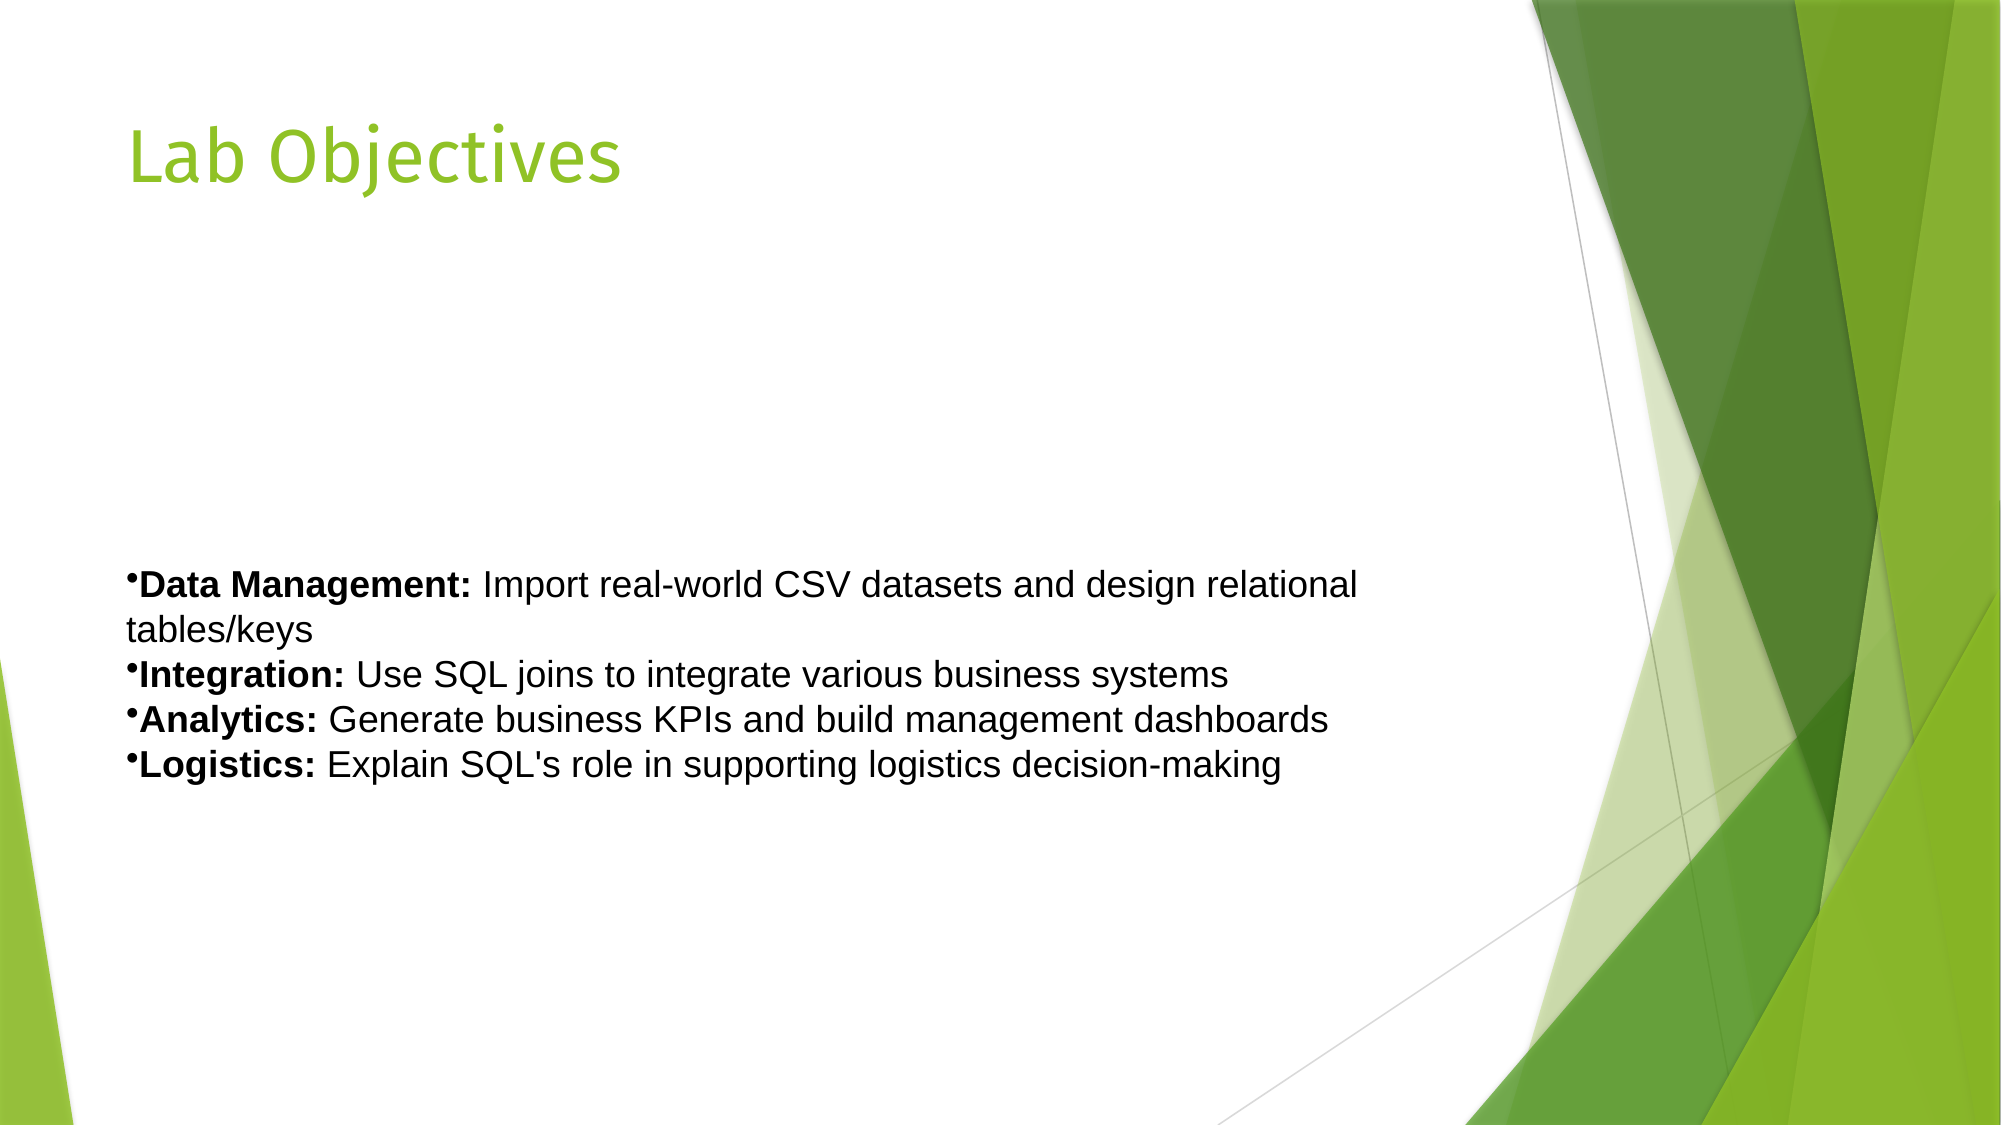

# Lab Objectives
Data Management: Import real-world CSV datasets and design relational tables/keys
Integration: Use SQL joins to integrate various business systems
Analytics: Generate business KPIs and build management dashboards
Logistics: Explain SQL's role in supporting logistics decision-making